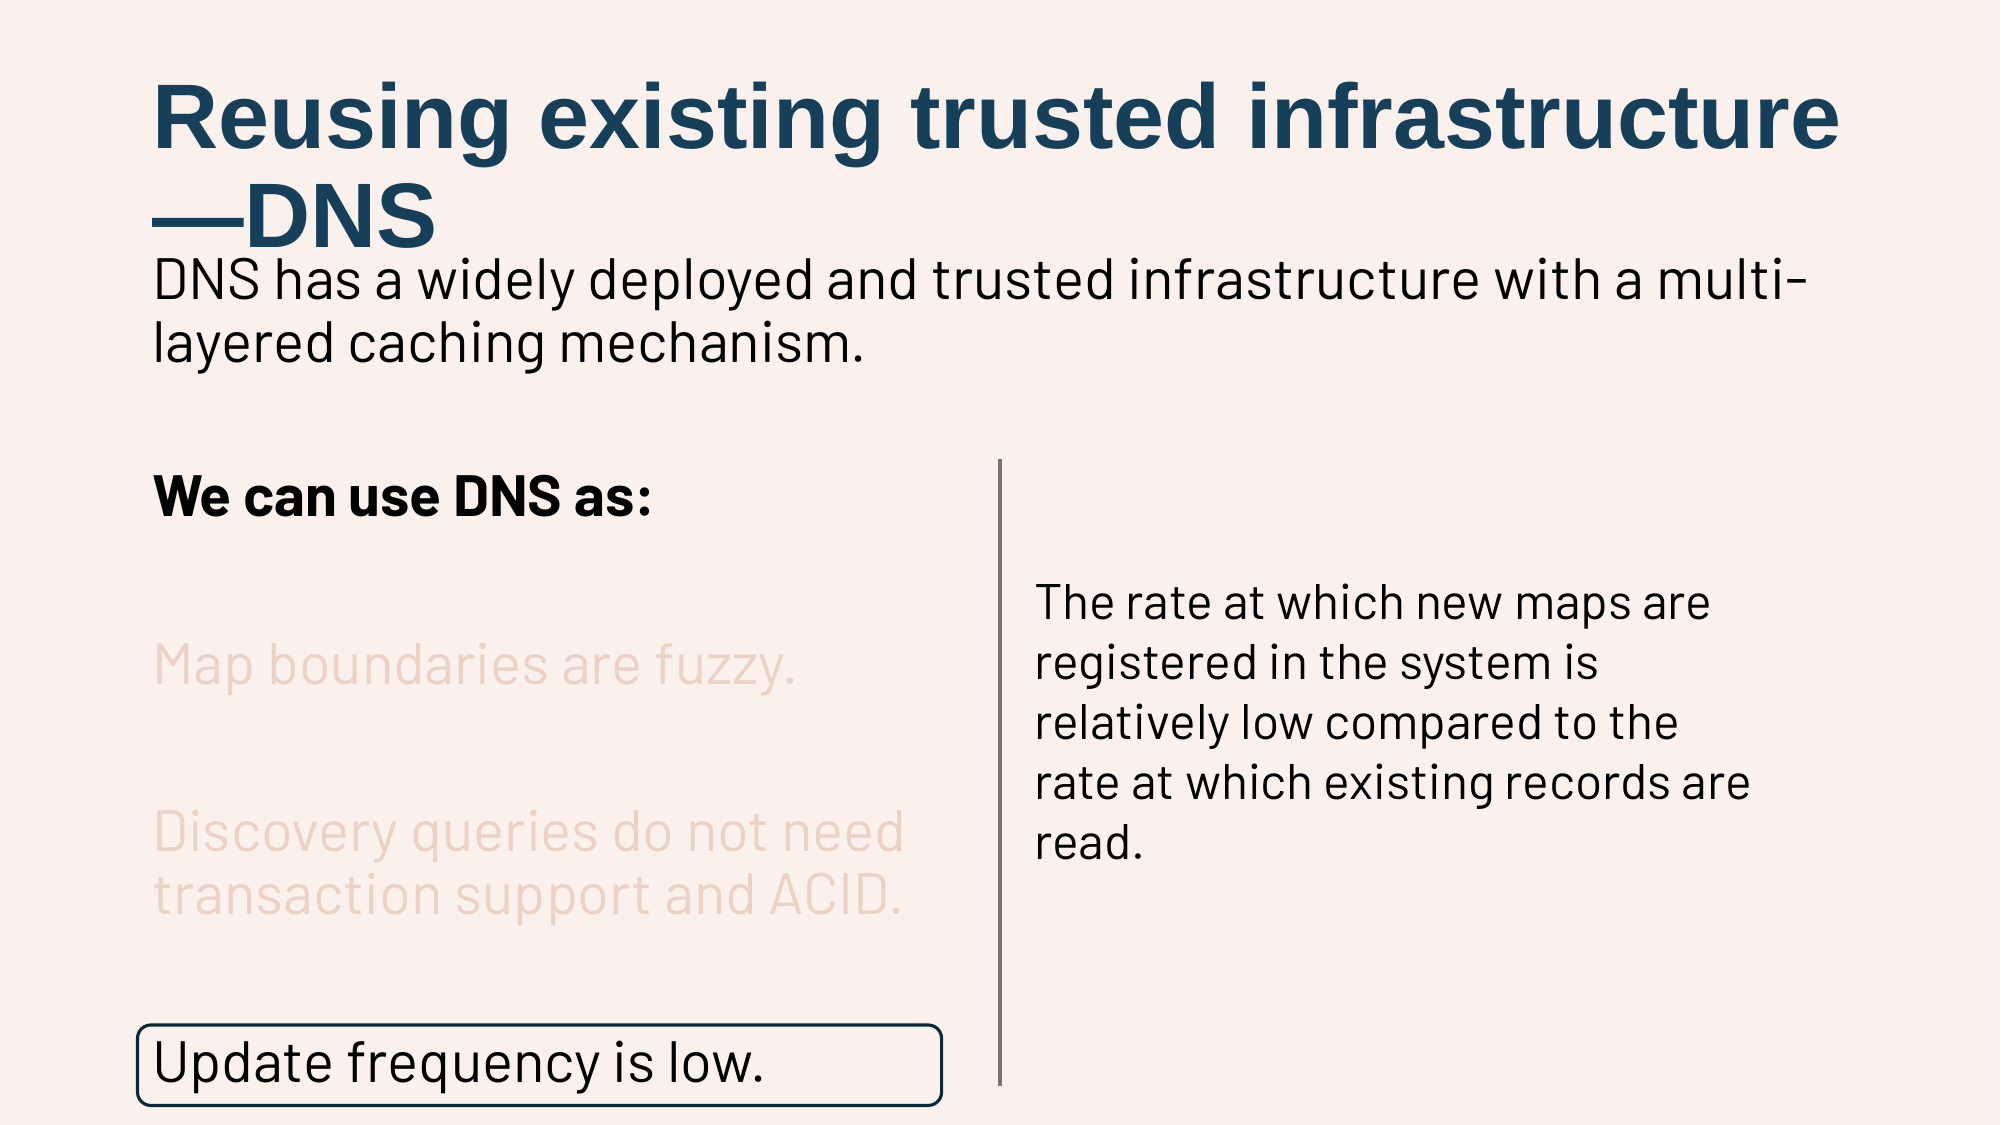

# Reusing existing trusted infrastructure—DNS
DNS has a widely deployed and trusted infrastructure with a multi-layered caching mechanism.
We can use DNS as:

Map boundaries are fuzzy.

Discovery queries do not need transaction support and ACID.

Update frequency is low.
The rate at which new maps are registered in the system is relatively low compared to the rate at which existing records are read.